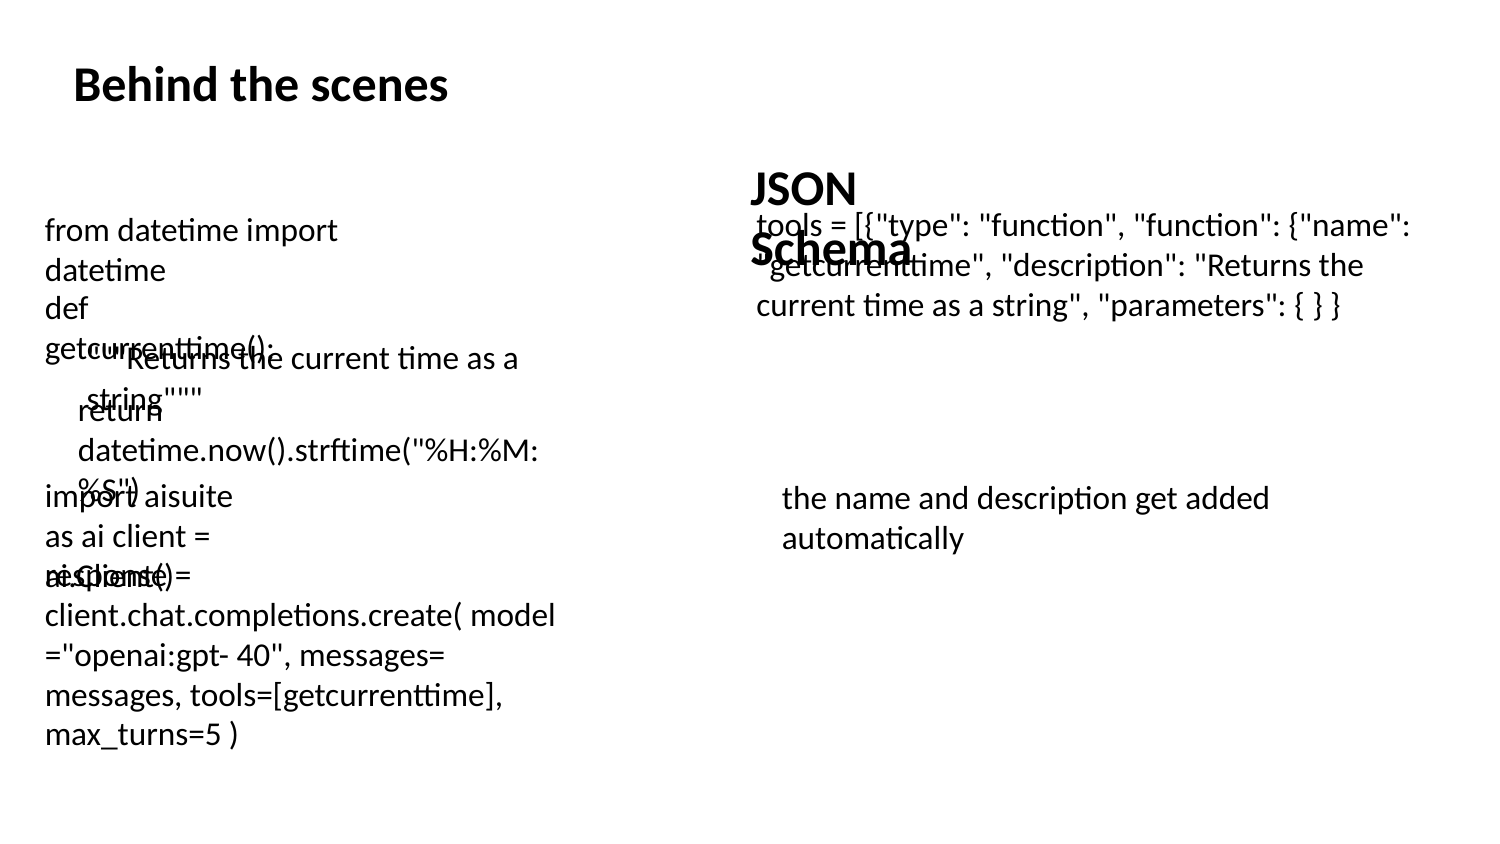

Behind the scenes
JSON Schema
tools = [{"type": "function", "function": {"name": "getcurrenttime", "description": "Returns the current time as a string", "parameters": { } }
from datetime import datetime
def getcurrenttime():
"""Returns the current time as a string"""
return datetime.now().strftime("%H:%M:%S")
import aisuite as ai client = ai.Client()
the name and description get added automatically
response = client.chat.completions.create( model="openai:gpt- 40", messages= messages, tools=[getcurrenttime], max_turns=5 )